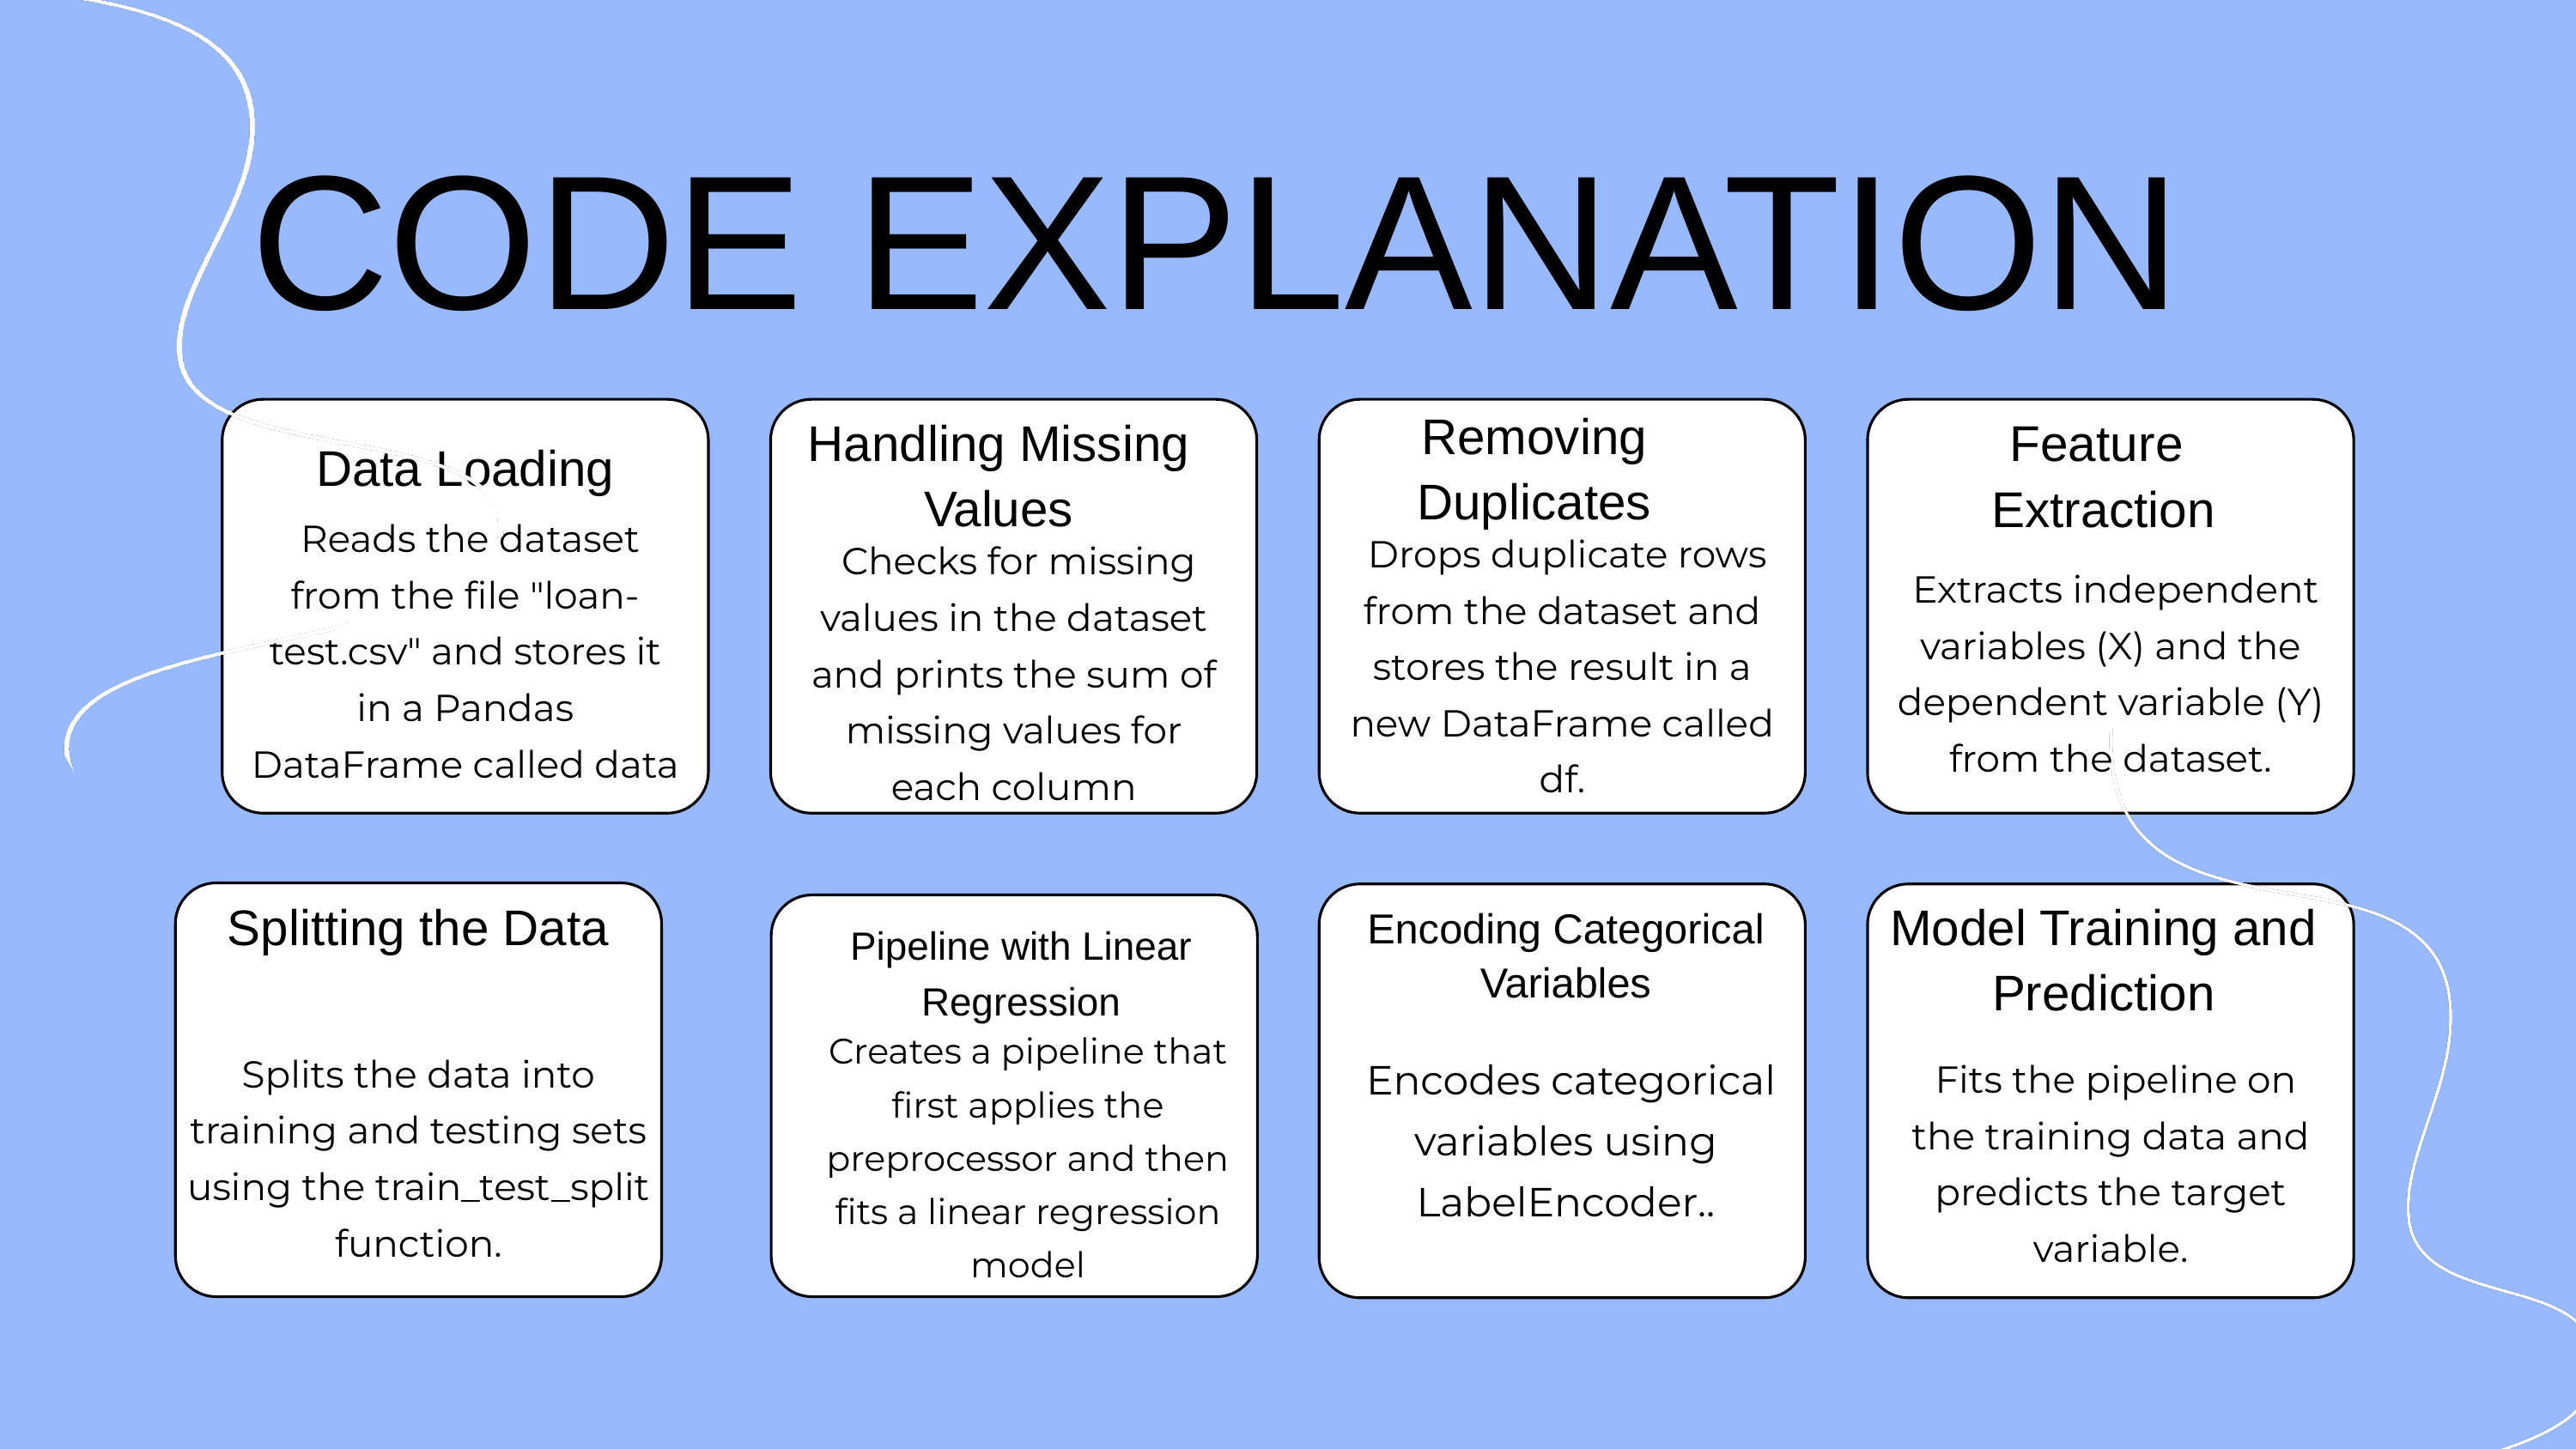

CODE EXPLANATION
Removing Duplicates

Handling Missing Values
Feature
Extraction
Data Loading
 Reads the dataset from the file "loan-test.csv" and stores it in a Pandas DataFrame called data
 Drops duplicate rows from the dataset and stores the result in a new DataFrame called df.
 Checks for missing values in the dataset and prints the sum of missing values for each column
 Extracts independent variables (X) and the dependent variable (Y) from the dataset.

Splitting the Data
Model Training and Prediction

Encoding Categorical Variables
Pipeline with Linear Regression
Creates a pipeline that first applies the preprocessor and then fits a linear regression model
Splits the data into training and testing sets using the train_test_split function.
 Encodes categorical variables using LabelEncoder..
 Fits the pipeline on the training data and predicts the target variable.